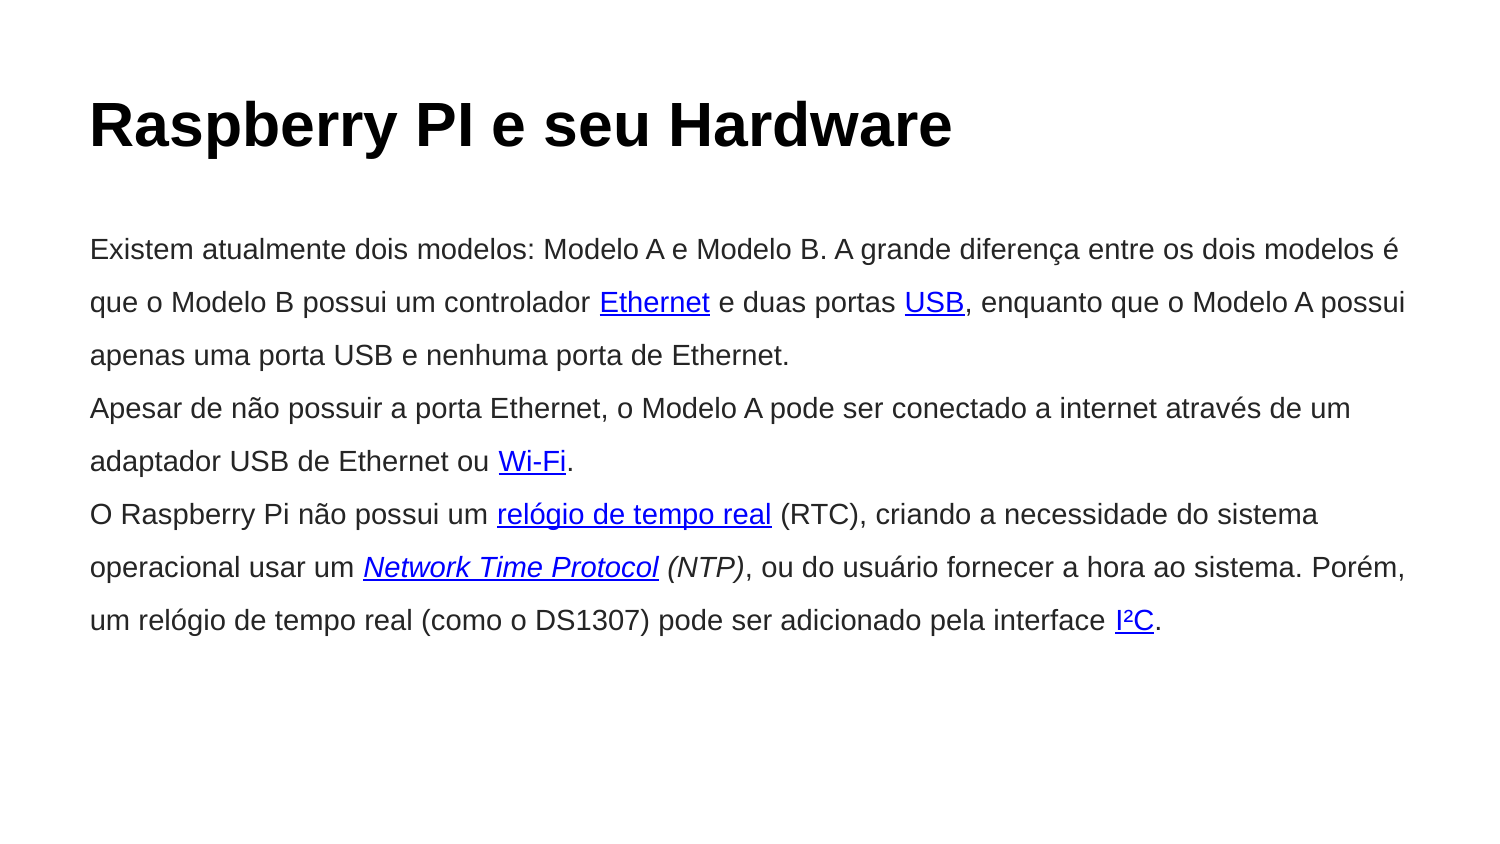

Raspberry PI e seu Hardware
Existem atualmente dois modelos: Modelo A e Modelo B. A grande diferença entre os dois modelos é que o Modelo B possui um controlador Ethernet e duas portas USB, enquanto que o Modelo A possui apenas uma porta USB e nenhuma porta de Ethernet.
Apesar de não possuir a porta Ethernet, o Modelo A pode ser conectado a internet através de um adaptador USB de Ethernet ou Wi-Fi.
O Raspberry Pi não possui um relógio de tempo real (RTC), criando a necessidade do sistema operacional usar um Network Time Protocol (NTP), ou do usuário fornecer a hora ao sistema. Porém, um relógio de tempo real (como o DS1307) pode ser adicionado pela interface I²C.